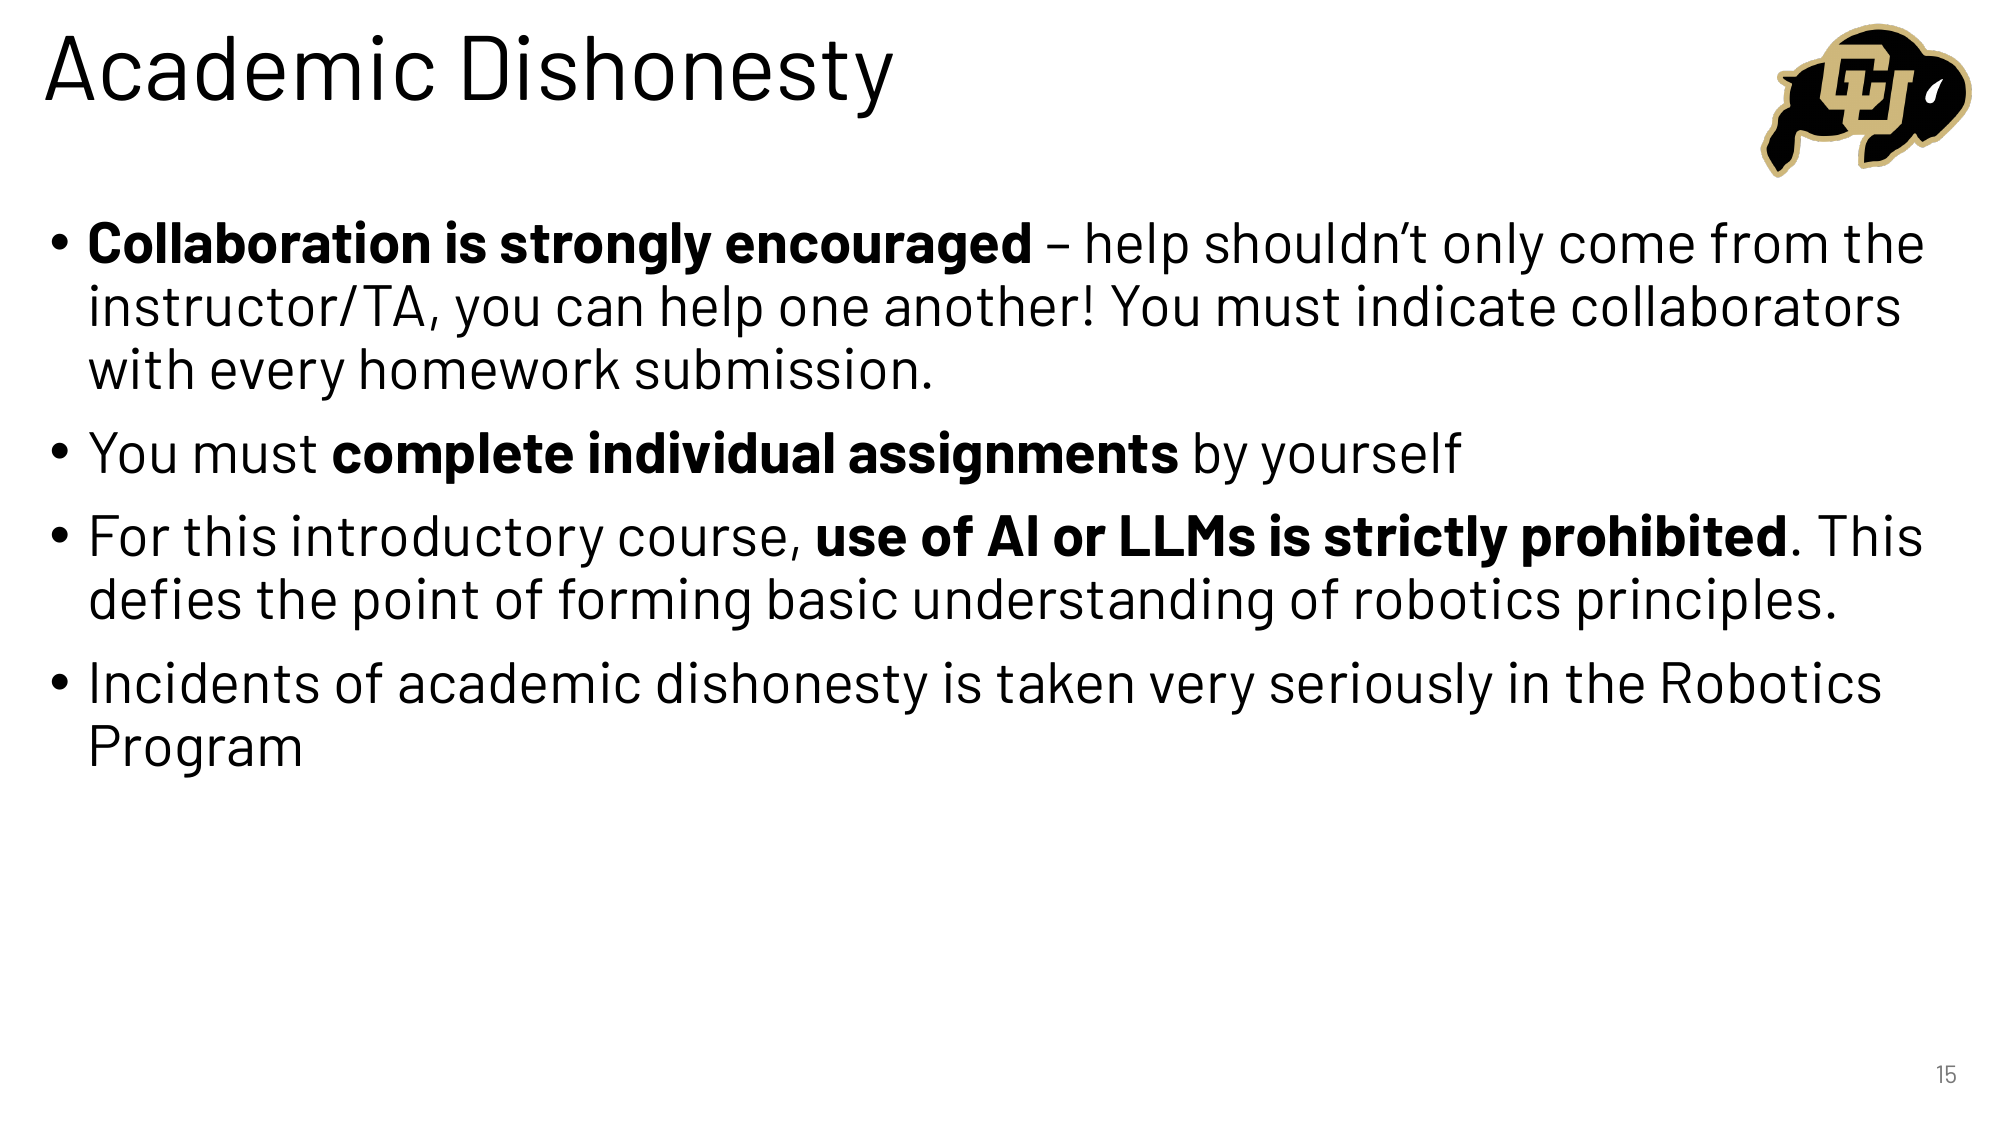

# Academic Dishonesty
Collaboration is strongly encouraged – help shouldn’t only come from the instructor/TA, you can help one another! You must indicate collaborators with every homework submission.
You must complete individual assignments by yourself
For this introductory course, use of AI or LLMs is strictly prohibited. This defies the point of forming basic understanding of robotics principles.
Incidents of academic dishonesty is taken very seriously in the Robotics Program

15